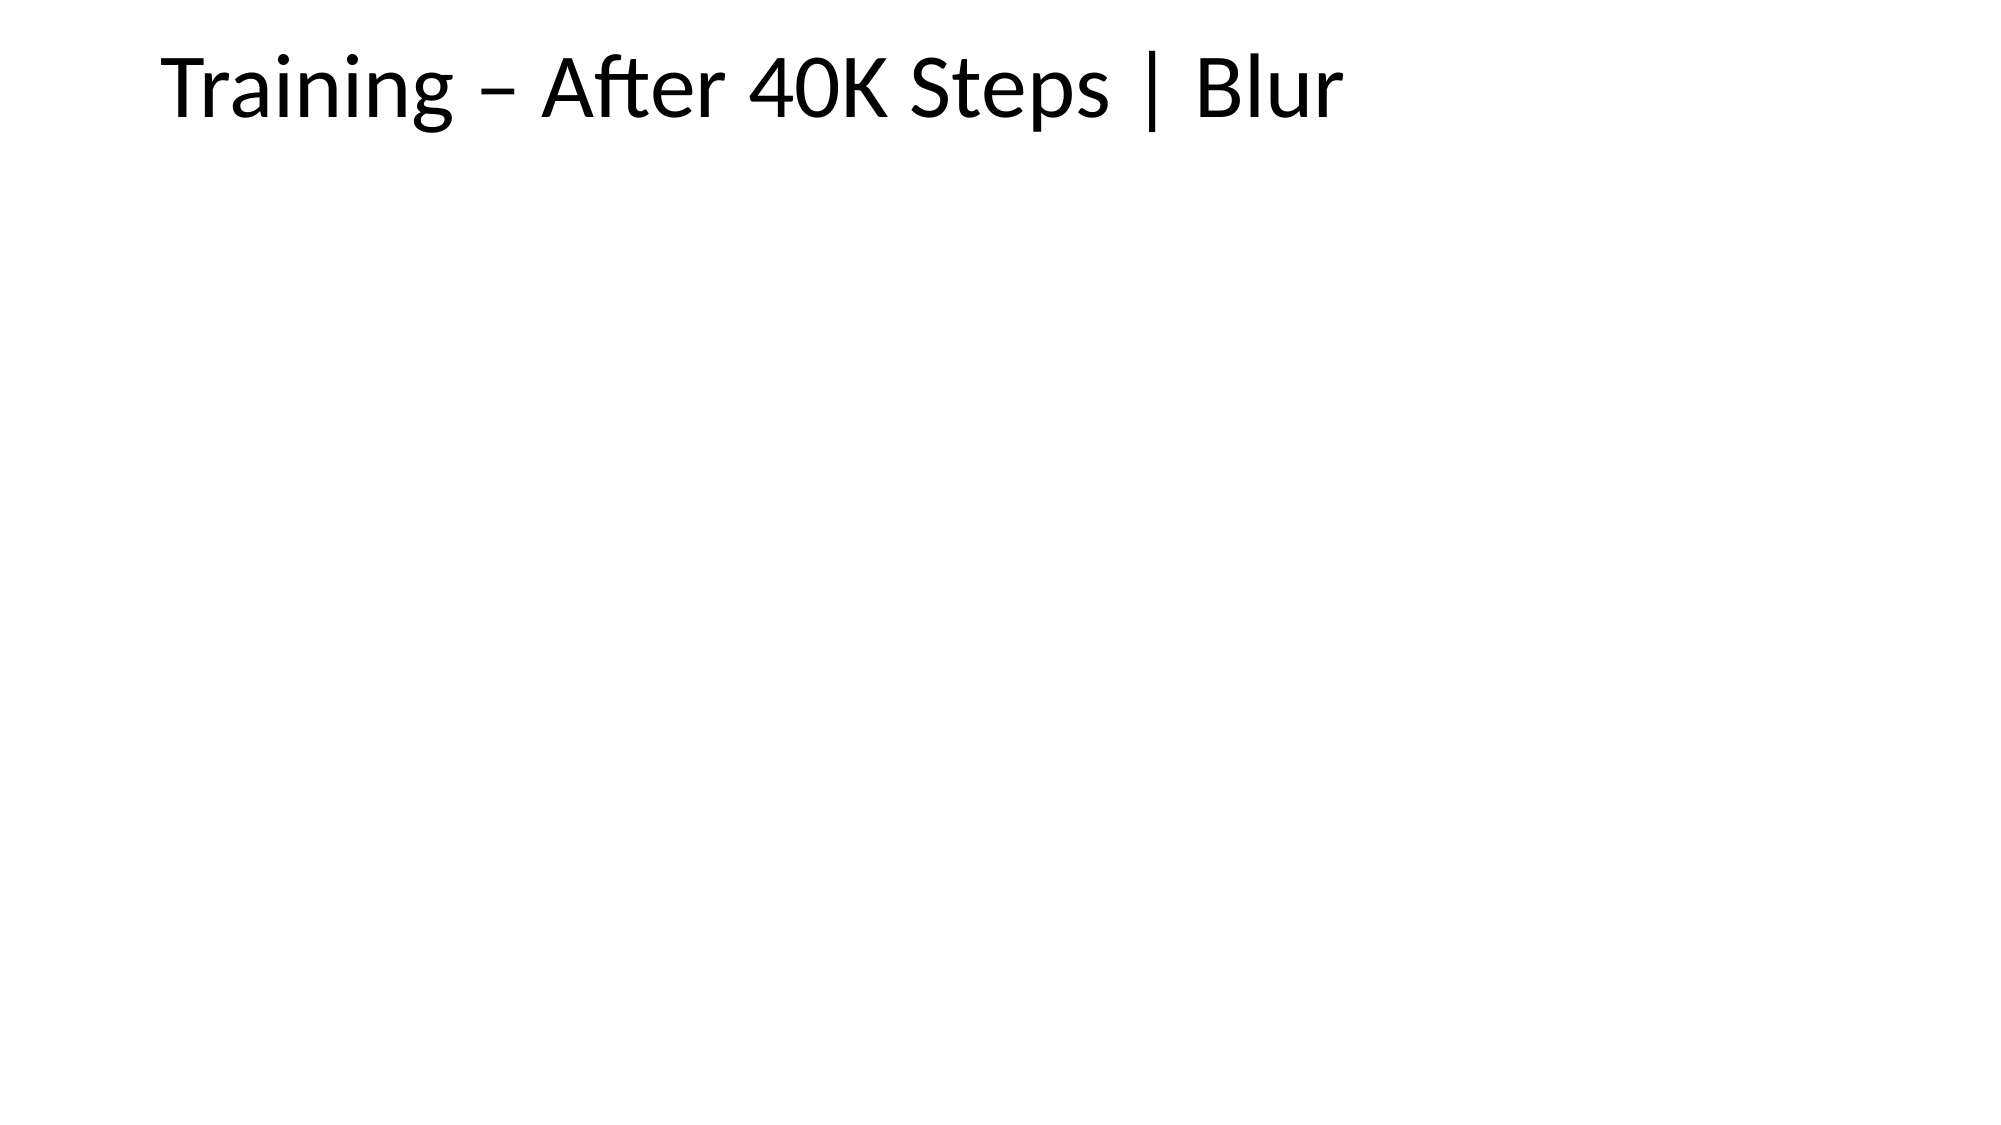

# Training – After 40K Steps | Blur